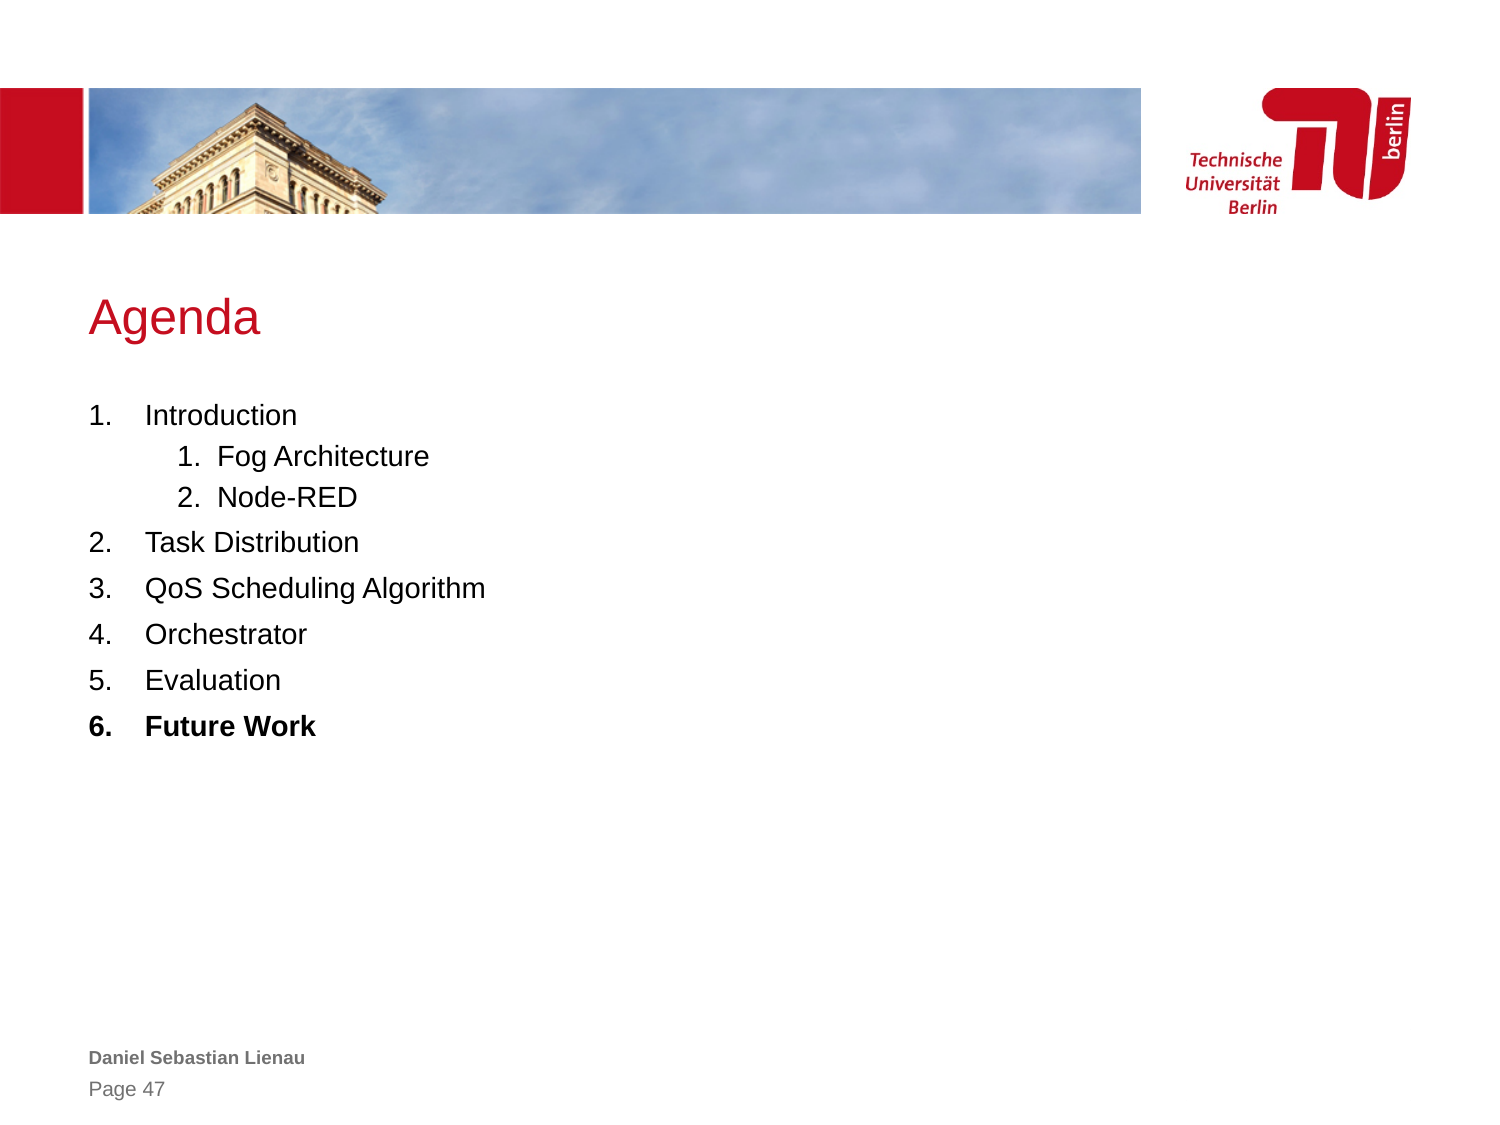

# Agenda
Introduction
Fog Architecture
Node-RED
Task Distribution
QoS Scheduling Algorithm
Orchestrator
Evaluation
Future Work
Daniel Sebastian Lienau
Page 47